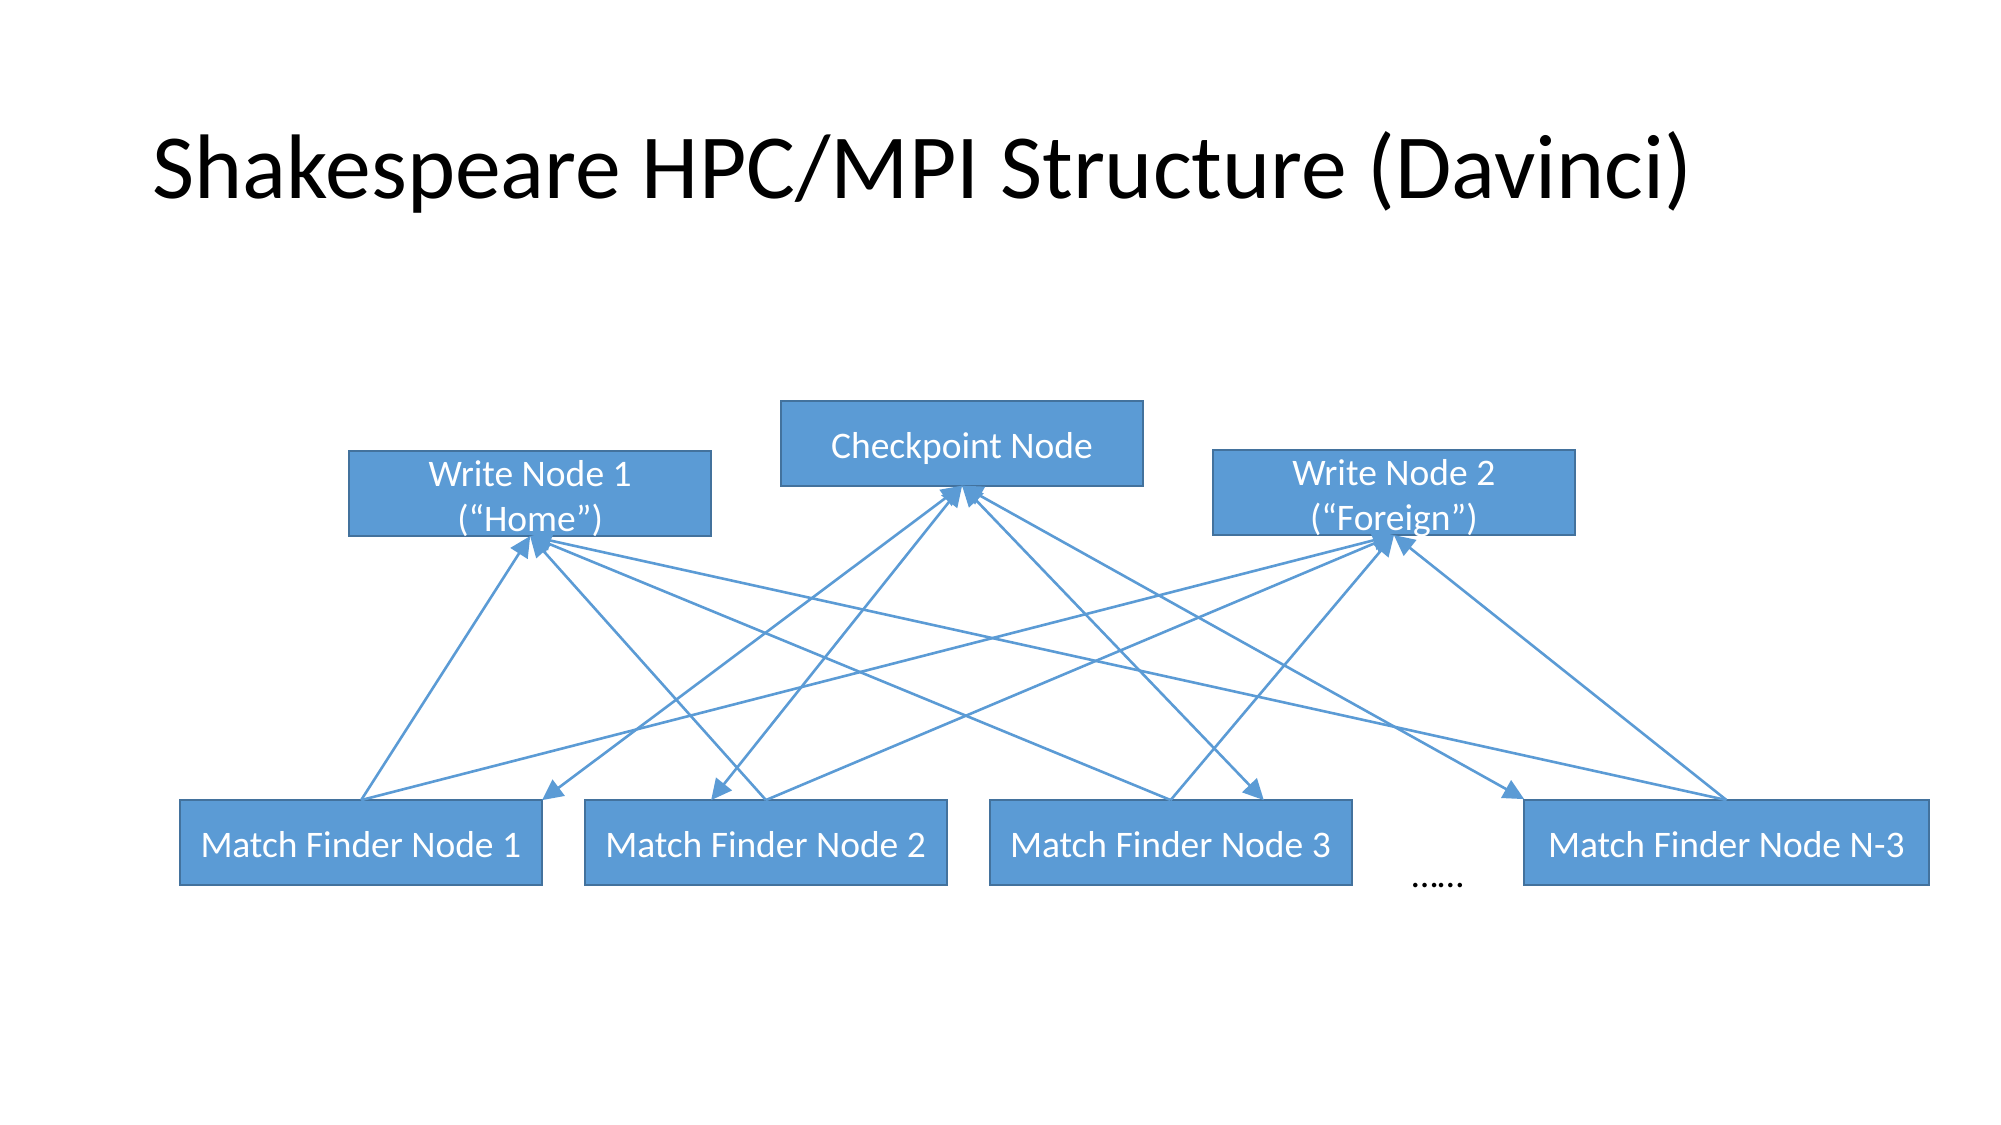

# Shakespeare HPC/MPI Structure (Davinci)
Checkpoint Node
Write Node 2
(“Foreign”)
Write Node 1
(“Home”)
Match Finder Node 1
Match Finder Node 2
Match Finder Node 3
Match Finder Node N-3
……